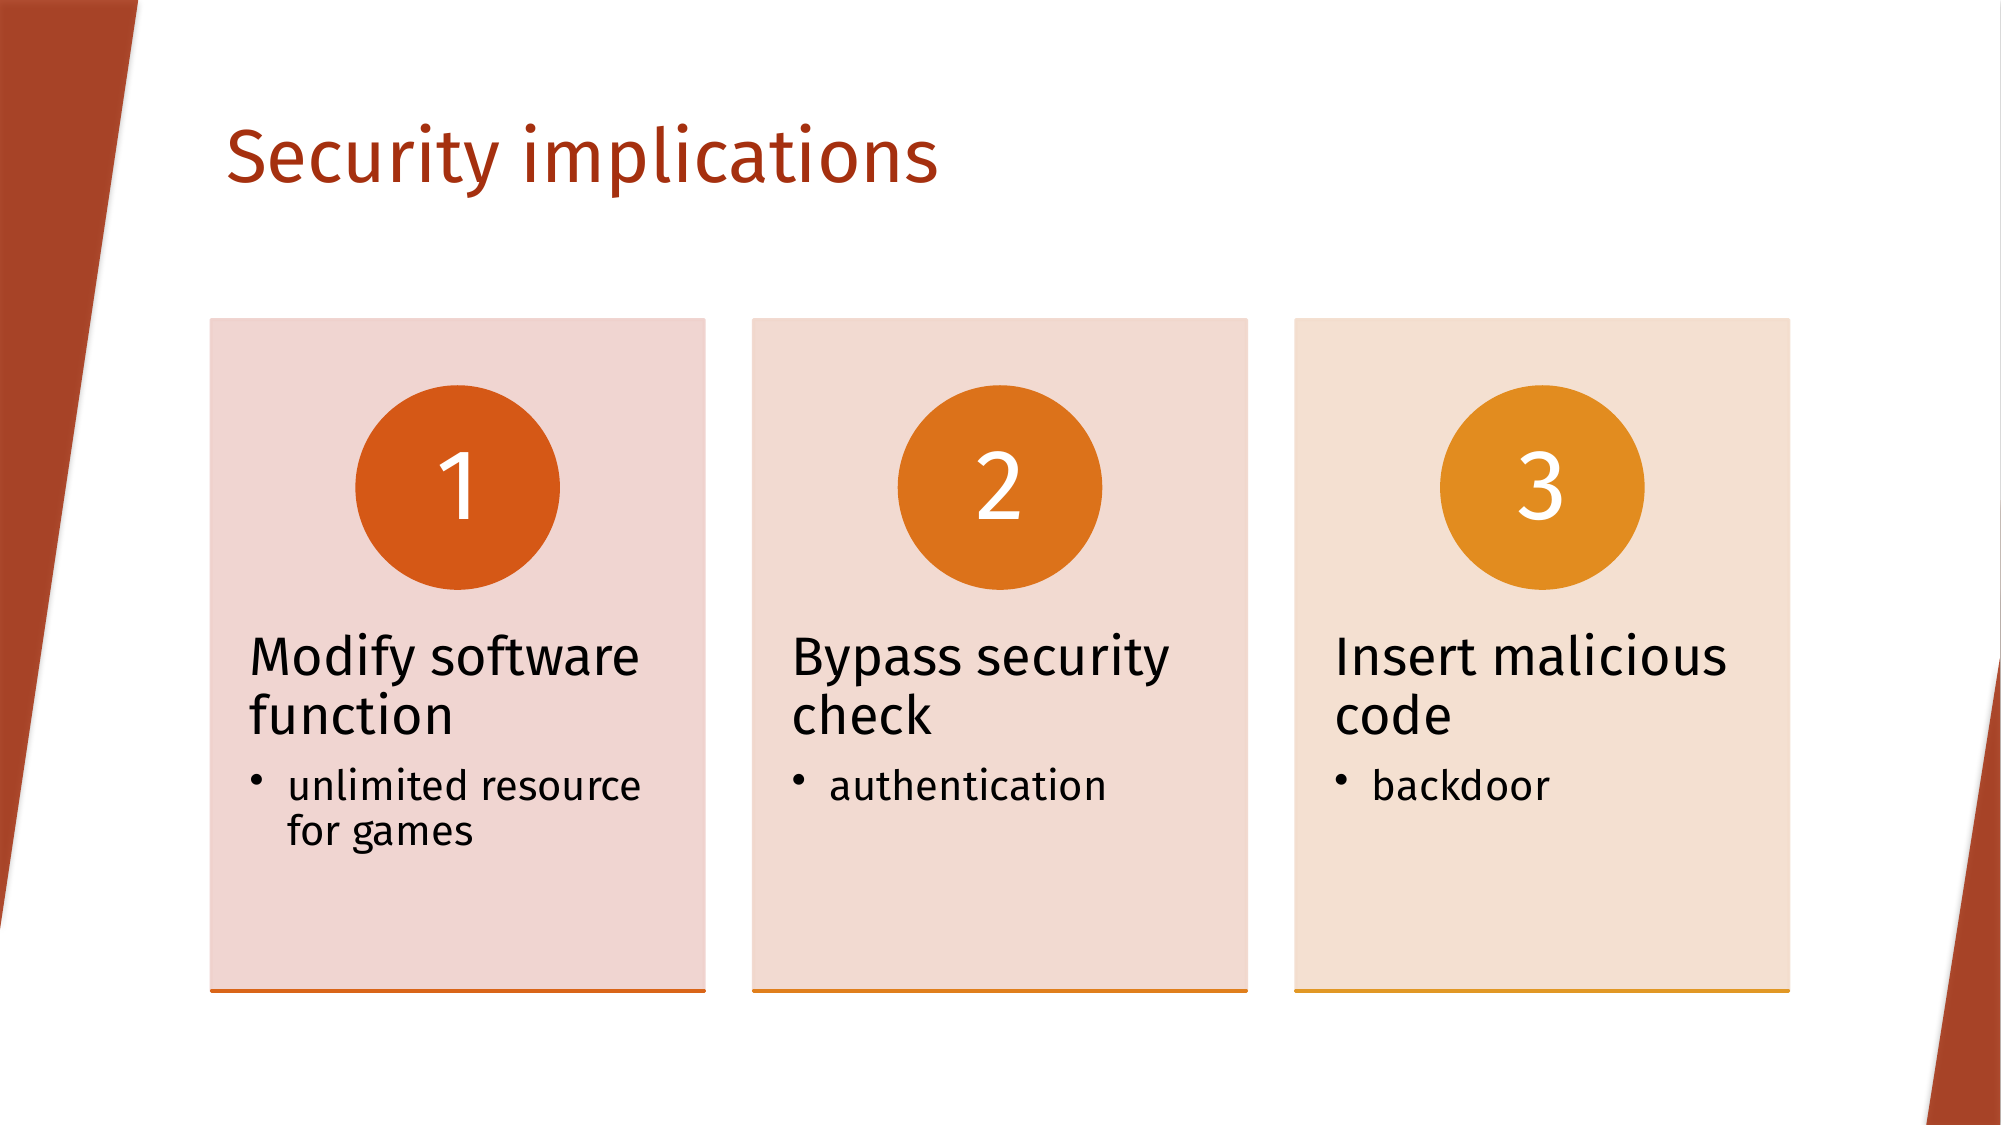

# Security implications
Modify software function
unlimited resource for games
1
Bypass security check
authentication
2
Insert malicious code
backdoor
3